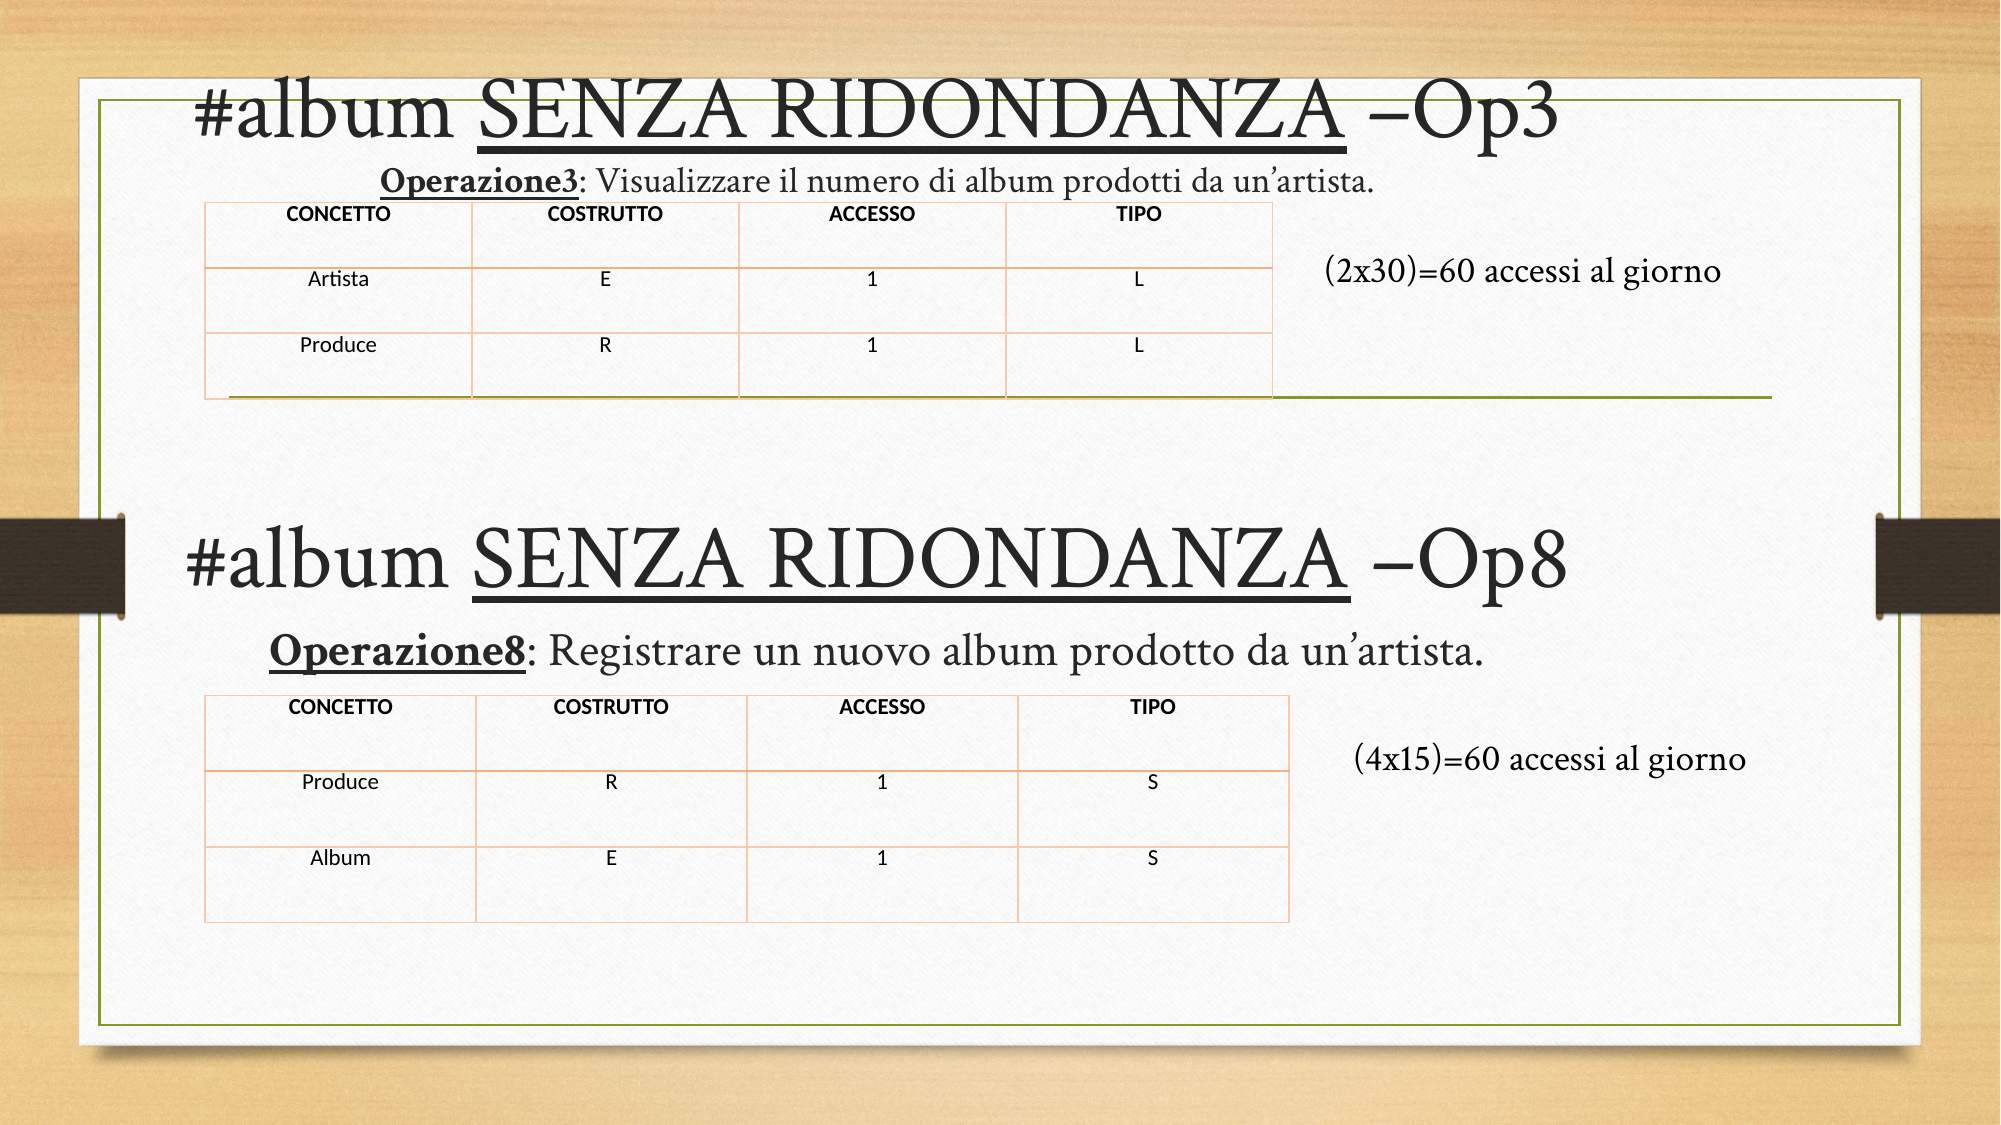

# #album SENZA RIDONDANZA –Op3 Operazione3: Visualizzare il numero di album prodotti da un’artista.
| CONCETTO | COSTRUTTO | ACCESSO | TIPO |
| --- | --- | --- | --- |
| Artista | E | 1 | L |
| Produce | R | 1 | L |
(2x30)=60 accessi al giorno
#album SENZA RIDONDANZA –Op8
Operazione8: Registrare un nuovo album prodotto da un’artista.

| CONCETTO | COSTRUTTO | ACCESSO | TIPO |
| --- | --- | --- | --- |
| Produce | R | 1 | S |
| Album | E | 1 | S |
(4x15)=60 accessi al giorno